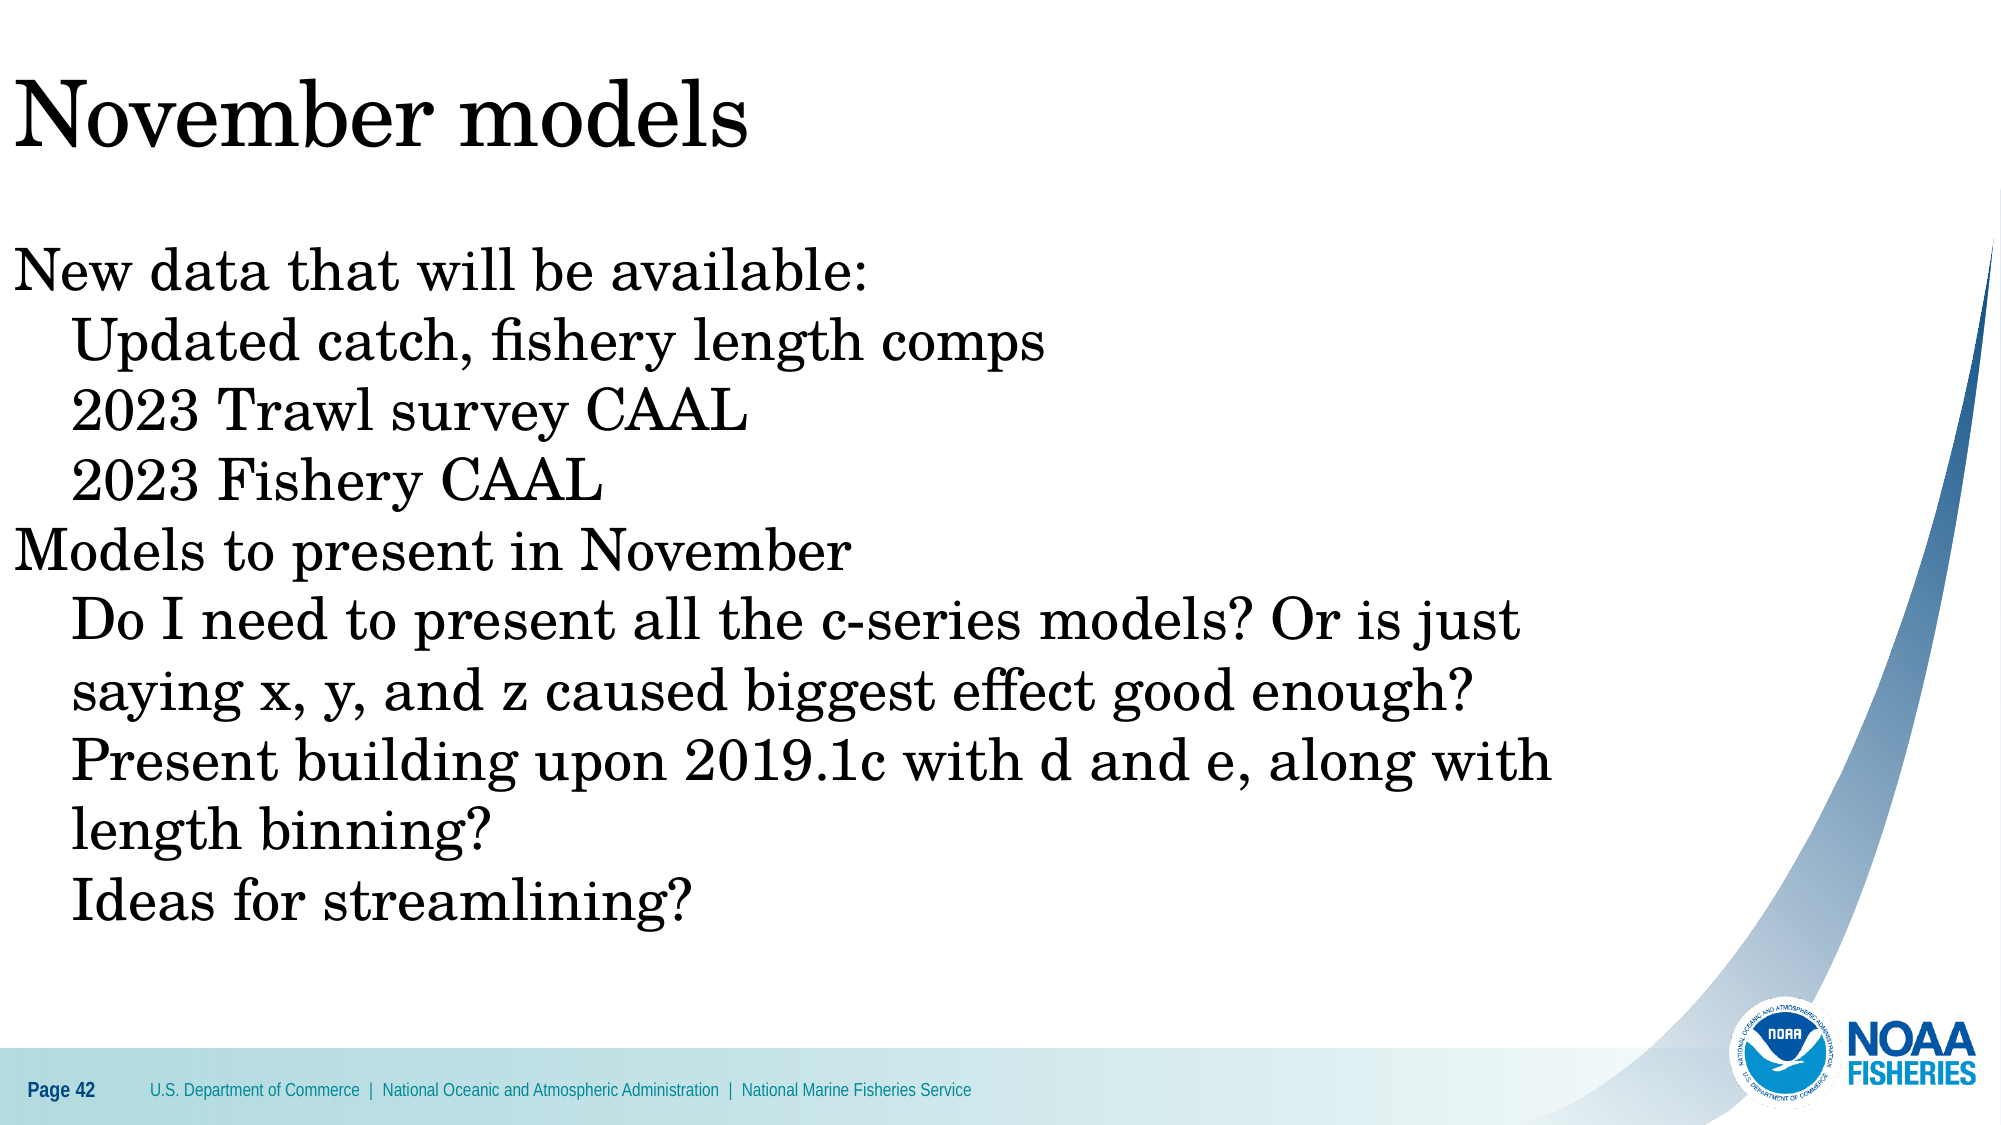

November models
New data that will be available:
Updated catch, fishery length comps
2023 Trawl survey CAAL
2023 Fishery CAAL
Models to present in November
Do I need to present all the c-series models? Or is just saying x, y, and z caused biggest effect good enough?
Present building upon 2019.1c with d and e, along with length binning?
Ideas for streamlining?